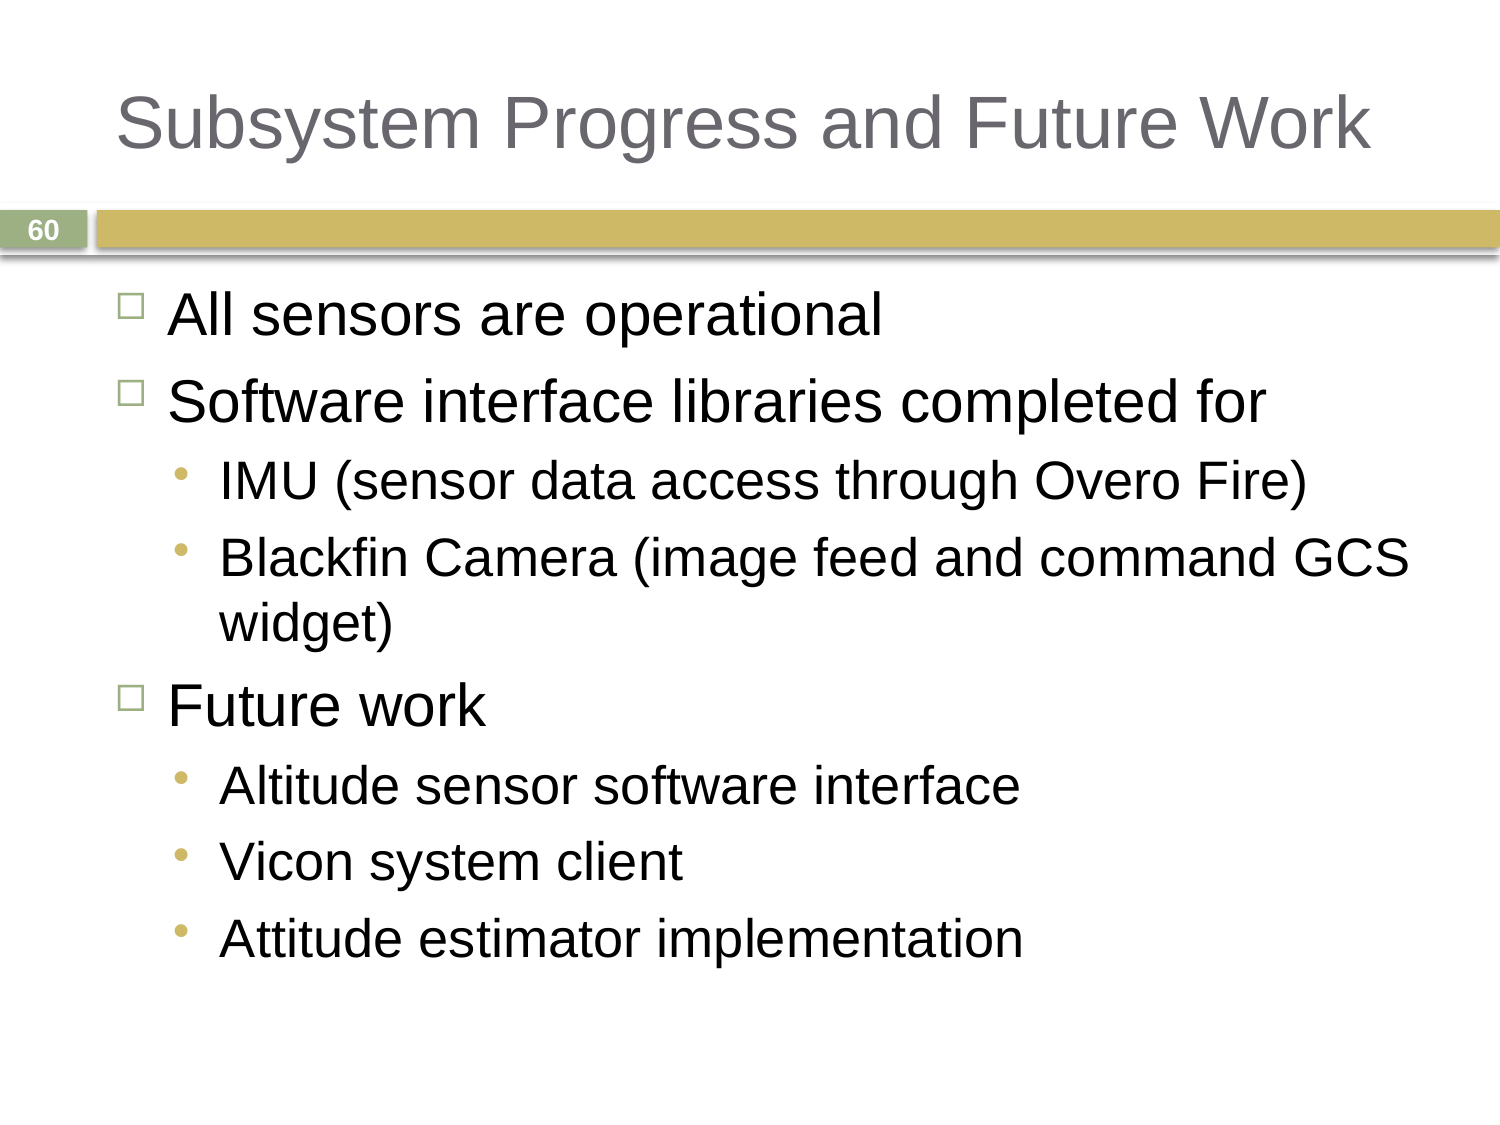

# Subsystem Progress and Future Work
60
All sensors are operational
Software interface libraries completed for
IMU (sensor data access through Overo Fire)
Blackfin Camera (image feed and command GCS widget)
Future work
Altitude sensor software interface
Vicon system client
Attitude estimator implementation